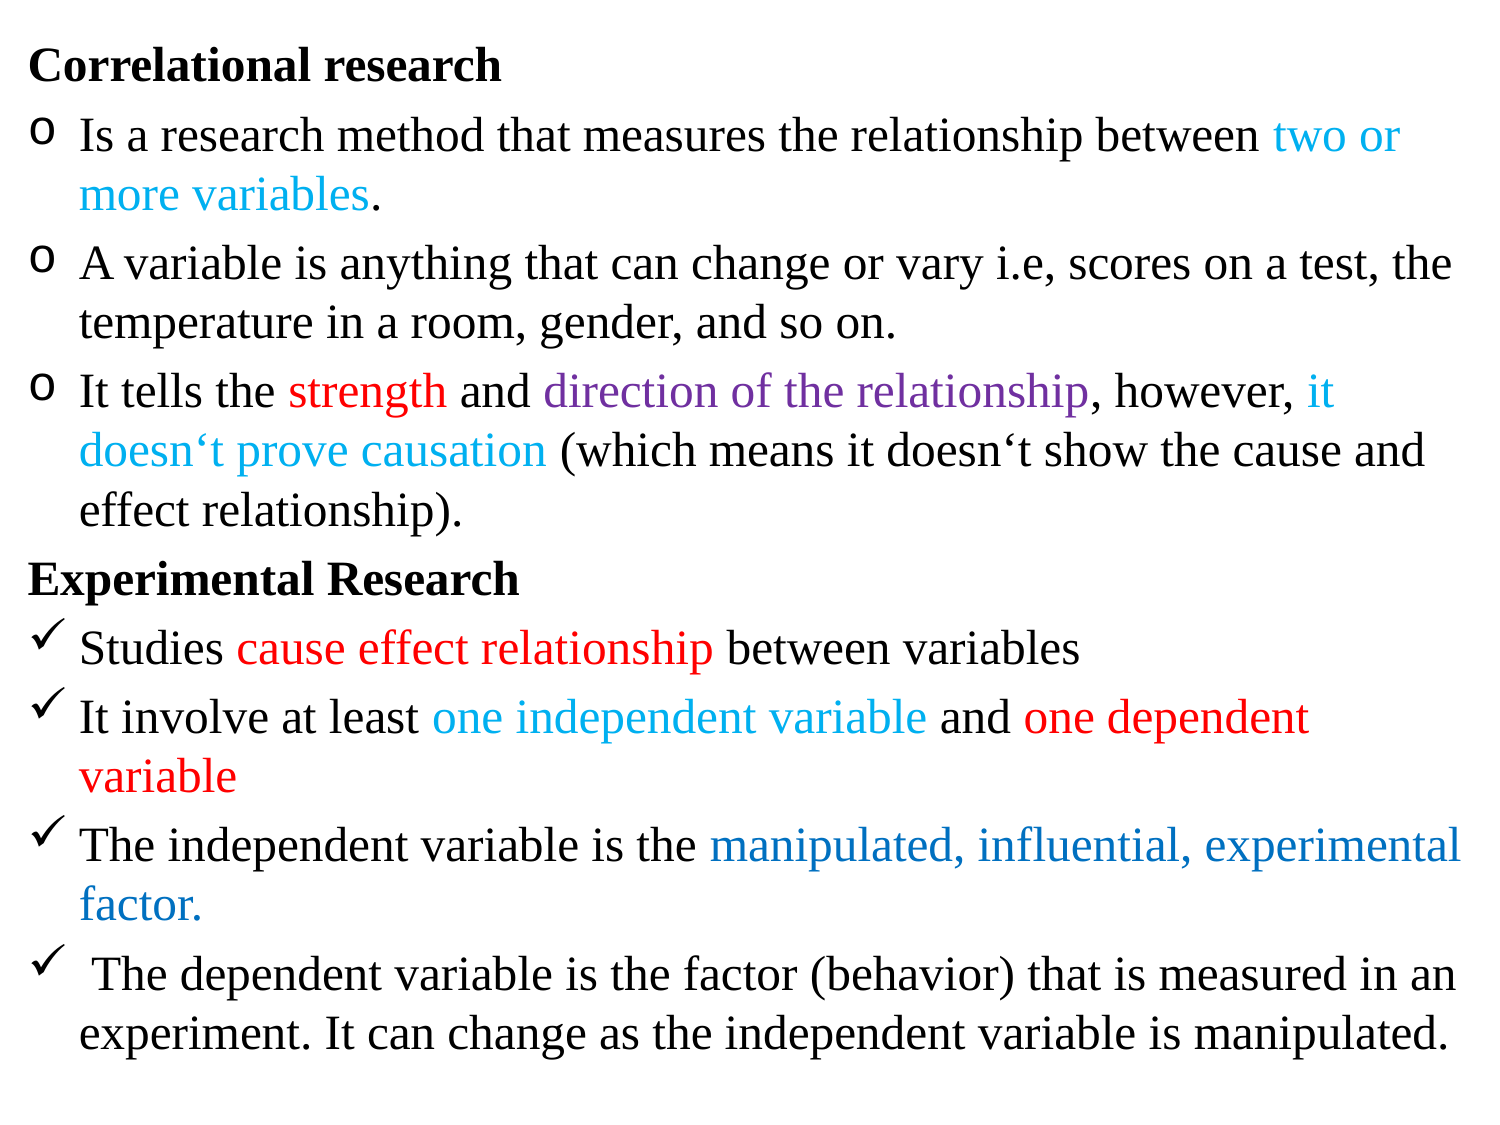

Correlational research
Is a research method that measures the relationship between two or more variables.
A variable is anything that can change or vary i.e, scores on a test, the temperature in a room, gender, and so on.
It tells the strength and direction of the relationship, however, it doesn‘t prove causation (which means it doesn‘t show the cause and effect relationship).
Experimental Research
Studies cause effect relationship between variables
It involve at least one independent variable and one dependent variable
The independent variable is the manipulated, influential, experimental factor.
 The dependent variable is the factor (behavior) that is measured in an experiment. It can change as the independent variable is manipulated.